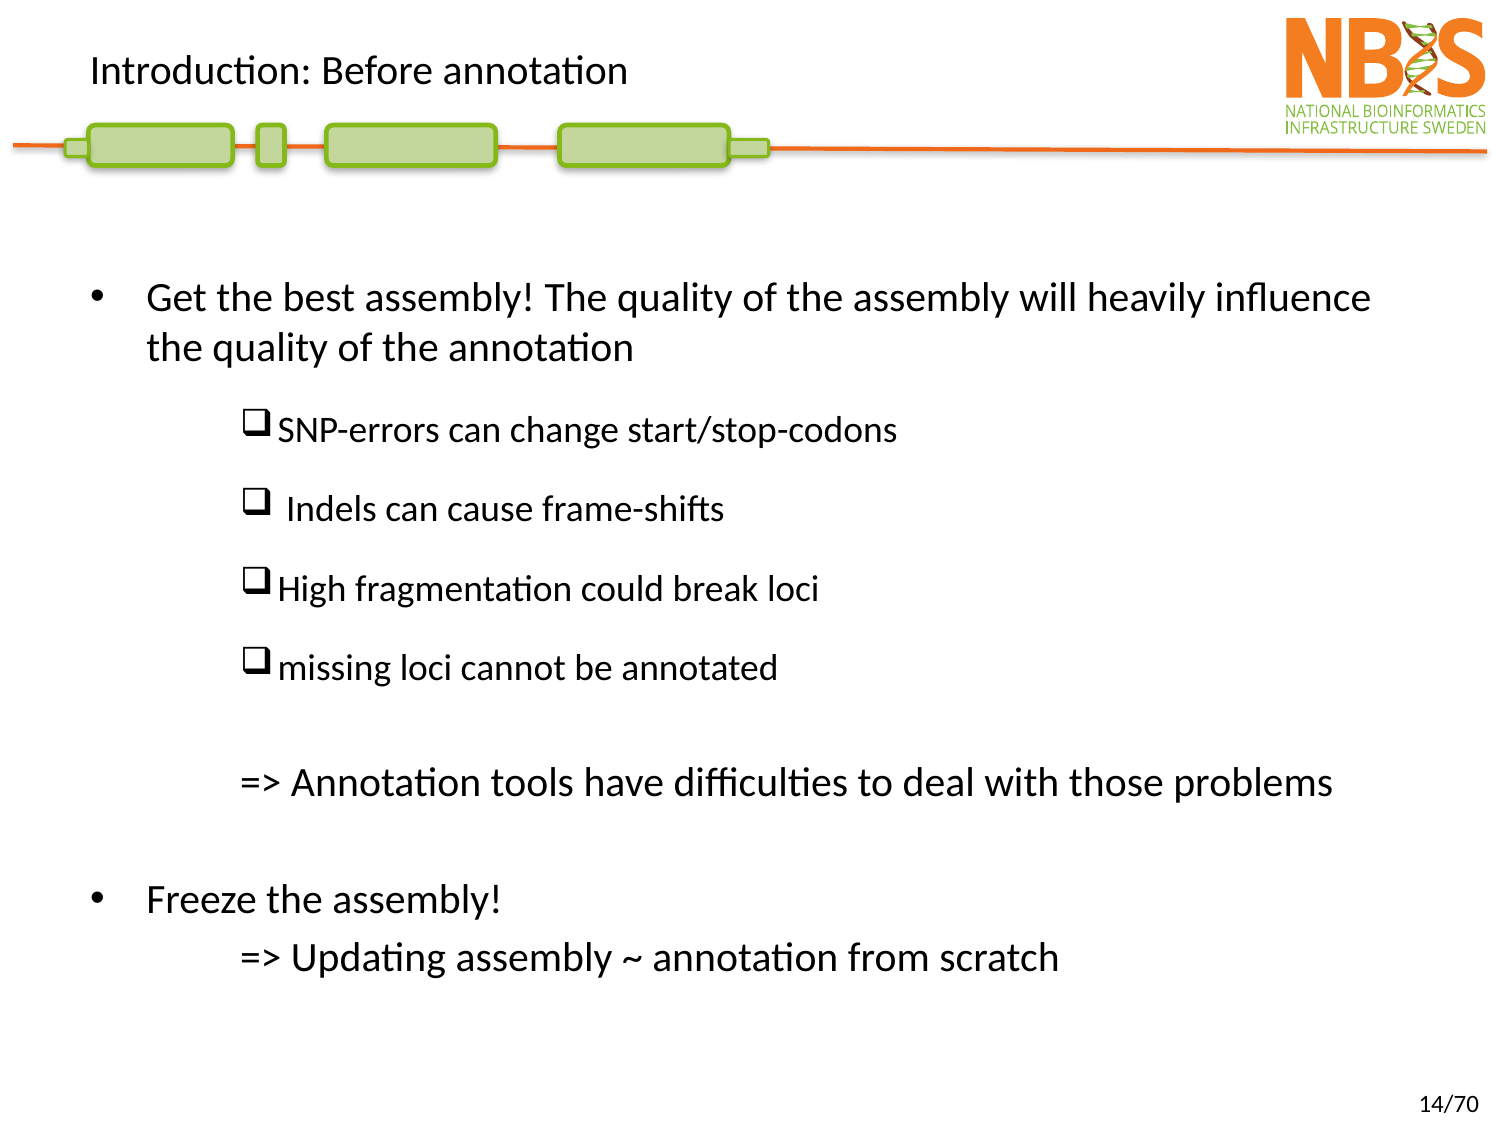

# Introduction: Before annotation
Get the best assembly! The quality of the assembly will heavily influence the quality of the annotation
SNP-errors can change start/stop-codons
 Indels can cause frame-shifts
High fragmentation could break loci
missing loci cannot be annotated

	=> Annotation tools have difficulties to deal with those problems

Freeze the assembly!
	=> Updating assembly ~ annotation from scratch
14/70